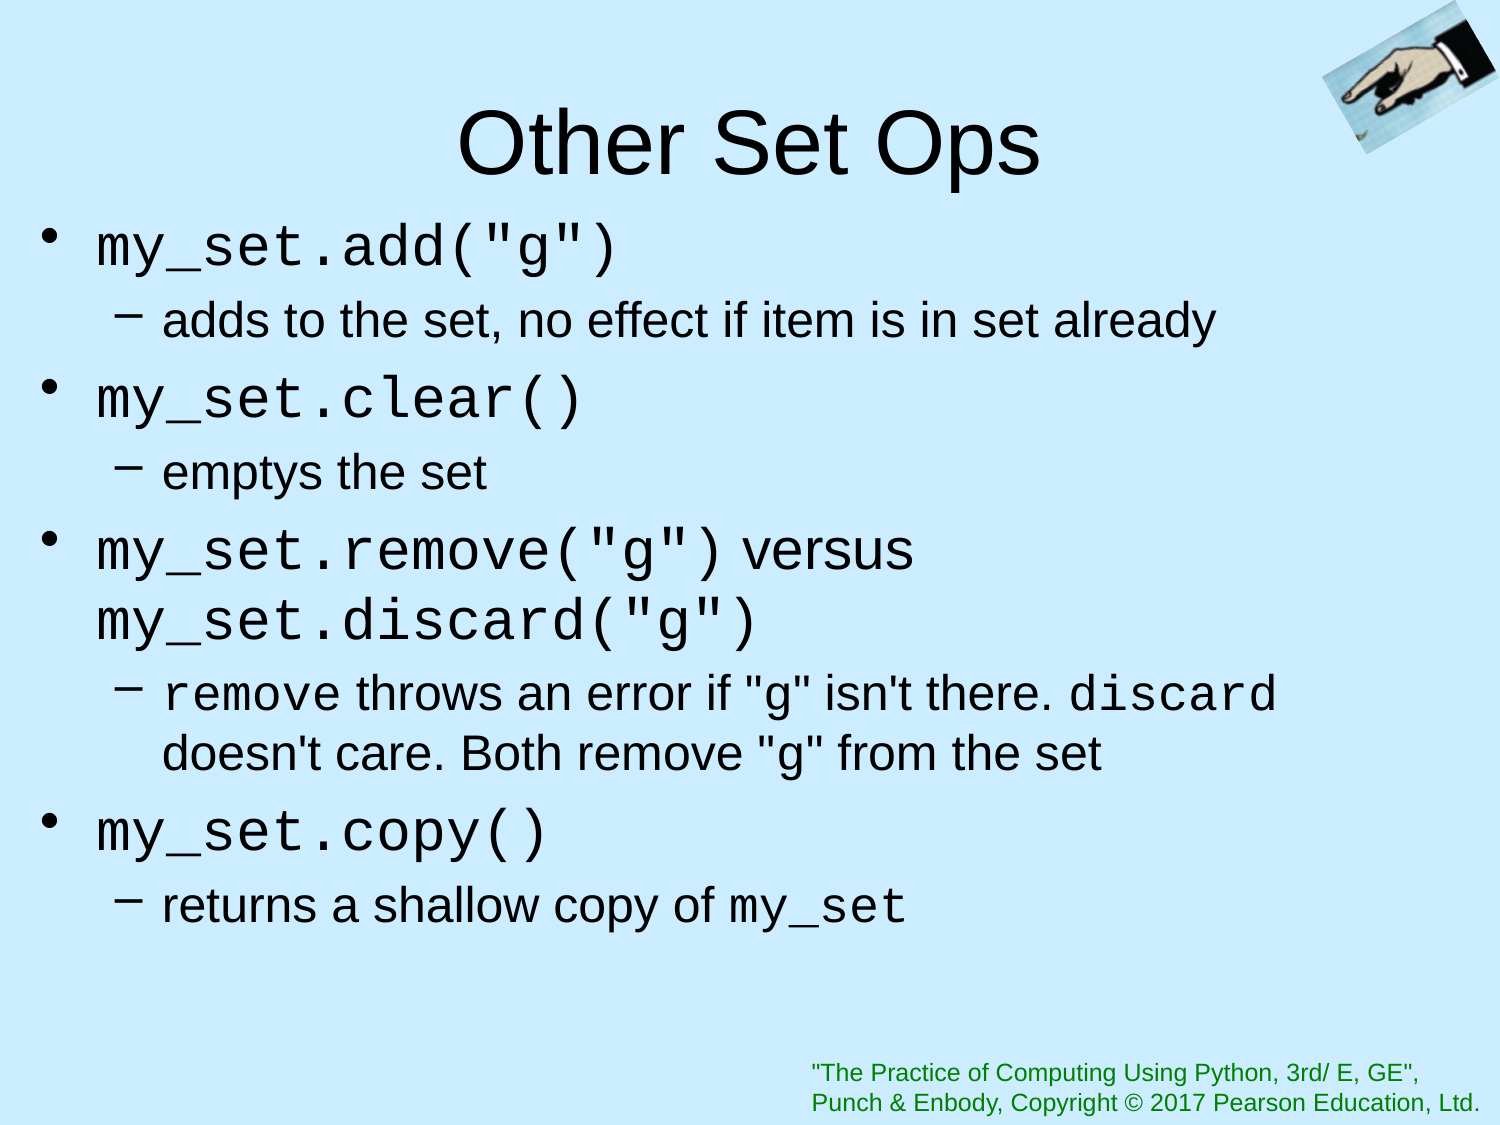

# Other Set Ops
my_set.add("g")
adds to the set, no effect if item is in set already
my_set.clear()
emptys the set
my_set.remove("g") versus my_set.discard("g")
remove throws an error if "g" isn't there. discard doesn't care. Both remove "g" from the set
my_set.copy()
returns a shallow copy of my_set